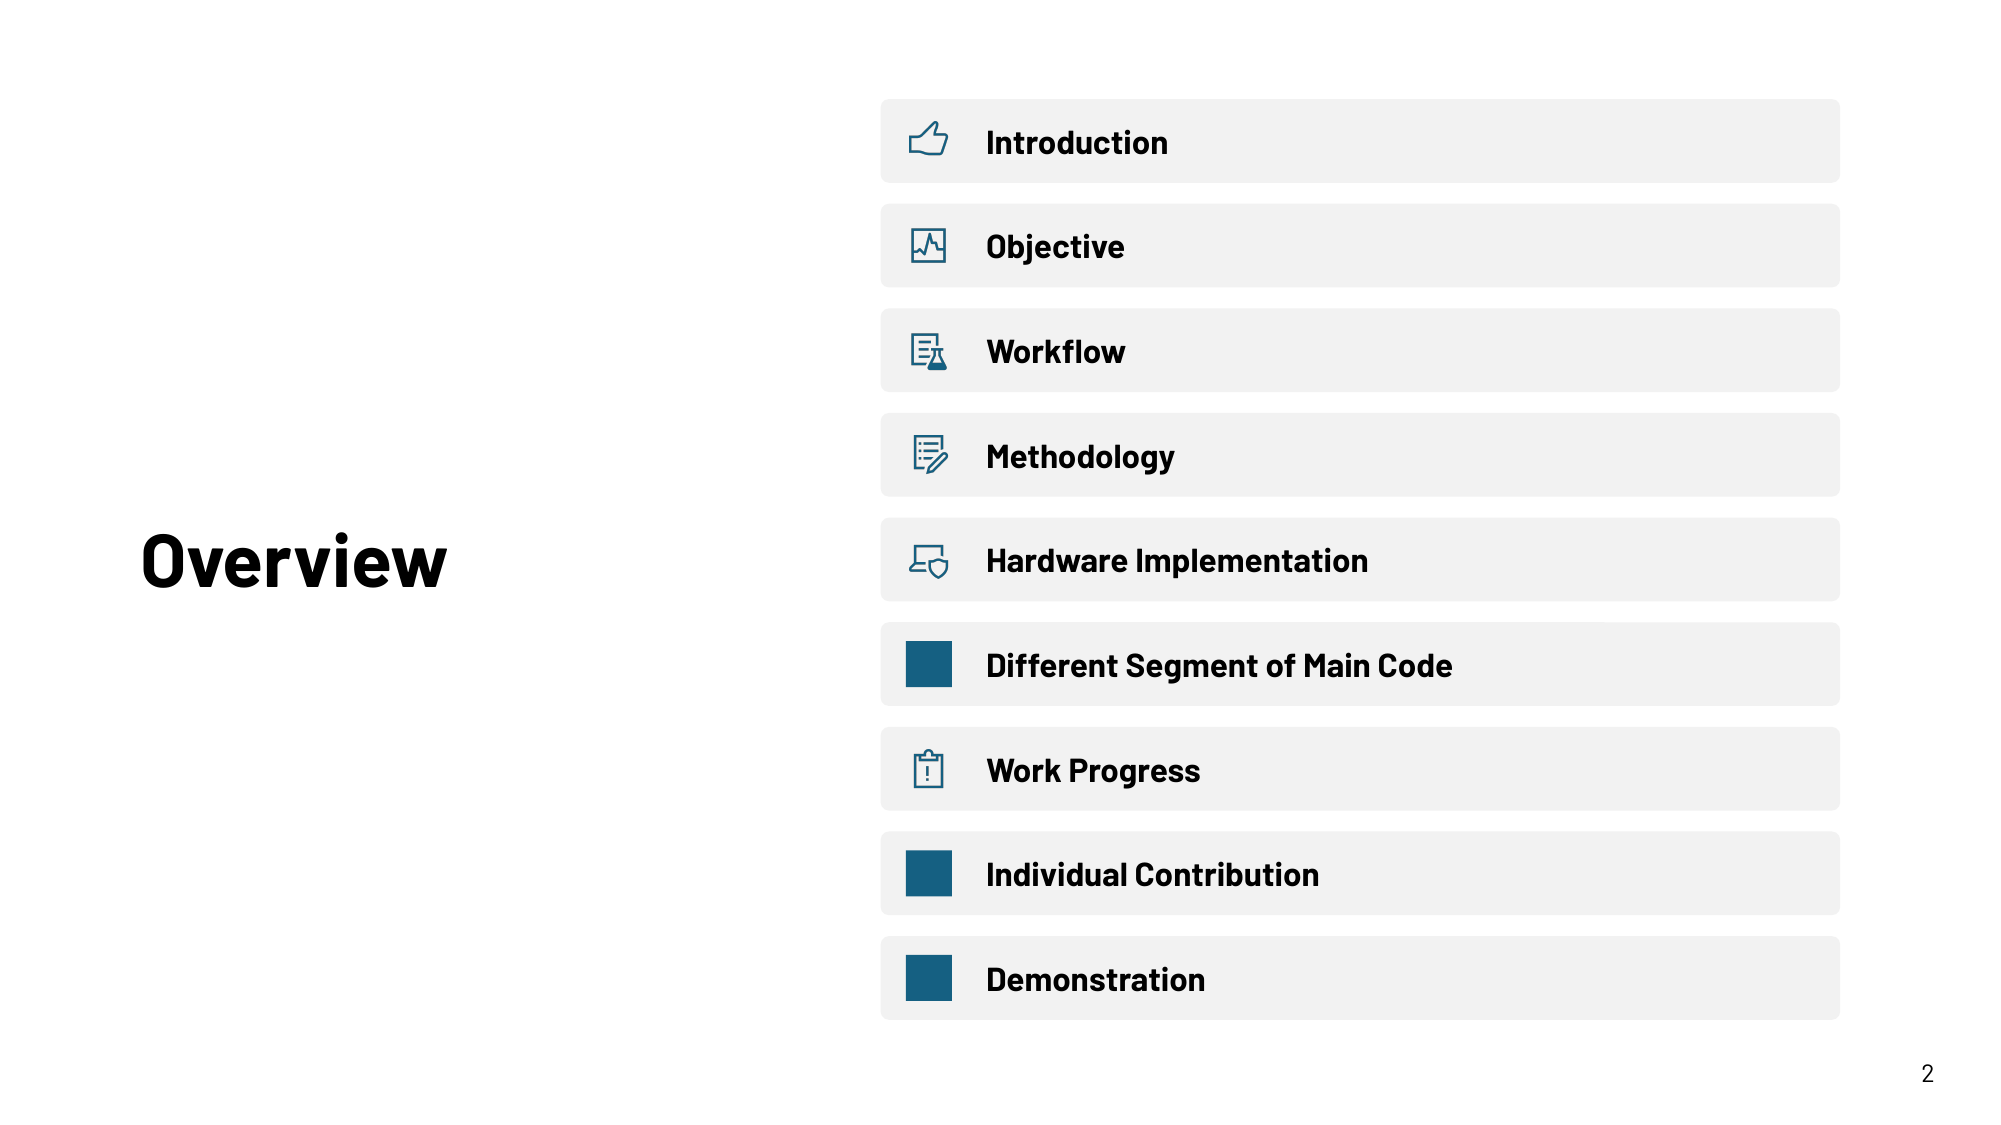

Introduction
Objective
Workflow
Methodology
Hardware Implementation
Different Segment of Main Code
Work Progress
Individual Contribution
Demonstration
Overview
2